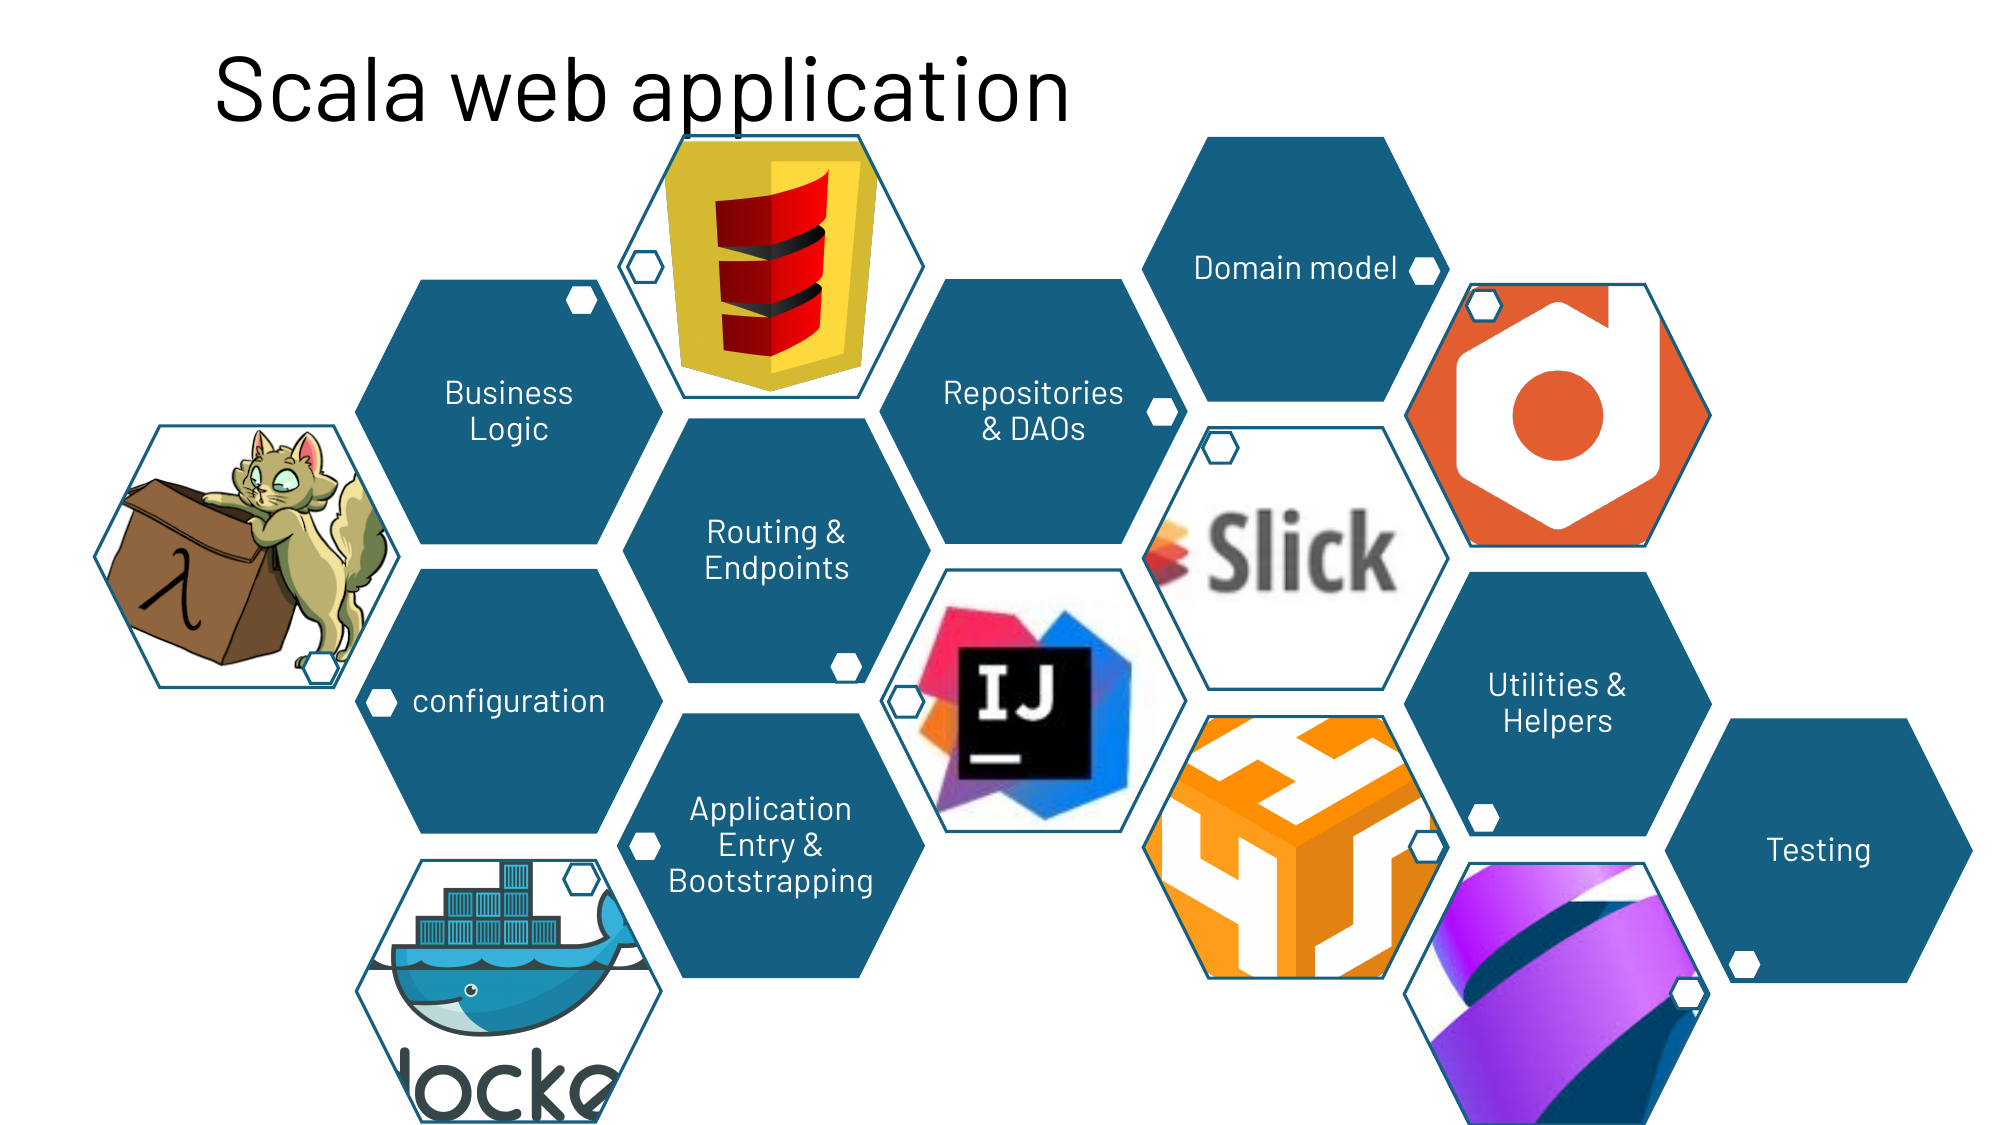

# Scala web application
configuration
Routing & Endpoints
Business Logic
Repositories & DAOs
Domain model
Utilities & Helpers
Application Entry & Bootstrapping
Testing